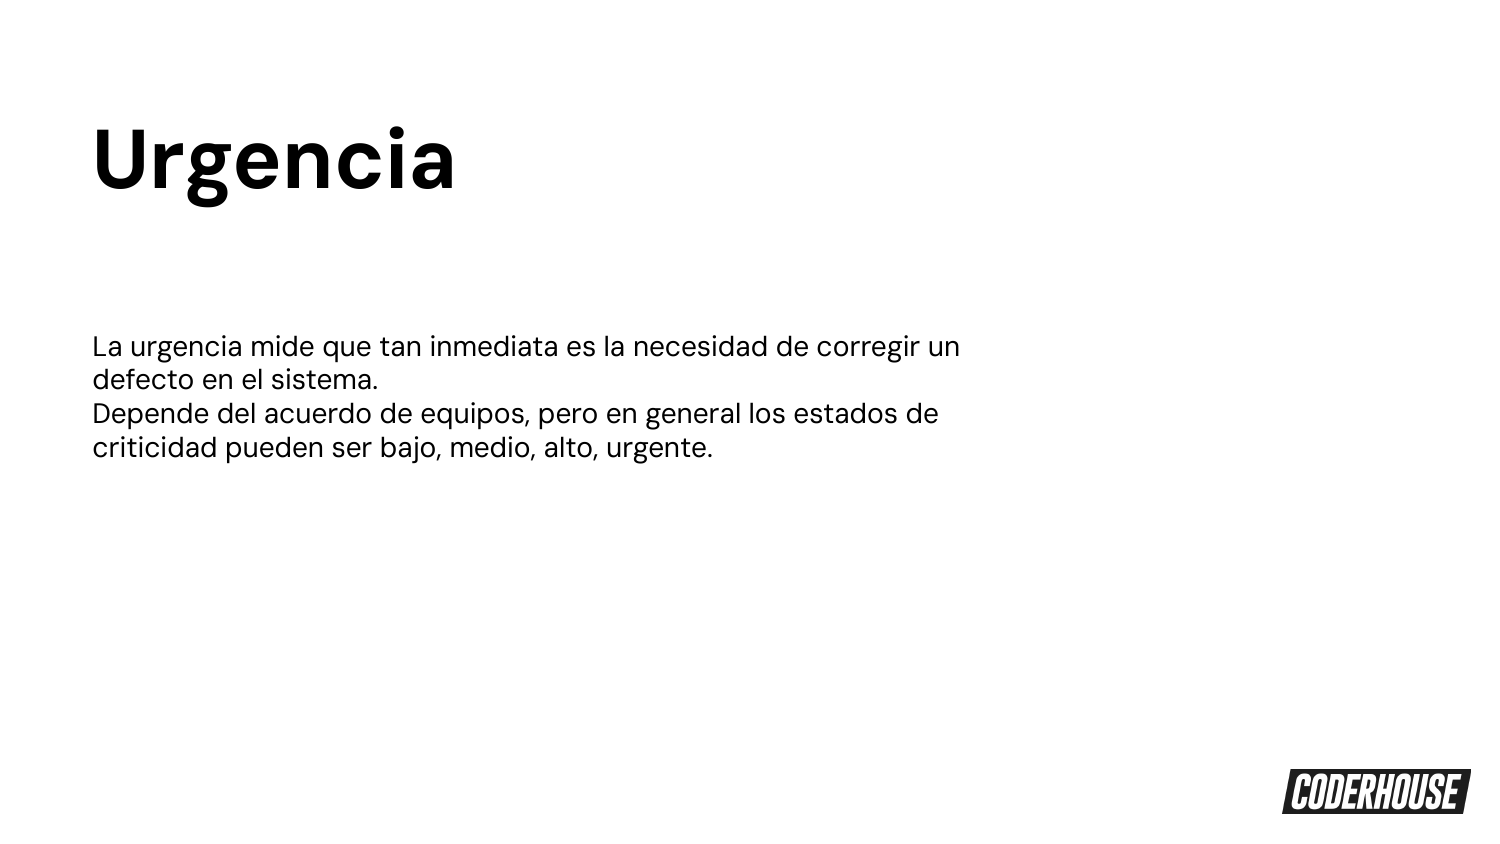

Urgencia
La urgencia mide que tan inmediata es la necesidad de corregir un defecto en el sistema.
Depende del acuerdo de equipos, pero en general los estados de criticidad pueden ser bajo, medio, alto, urgente.